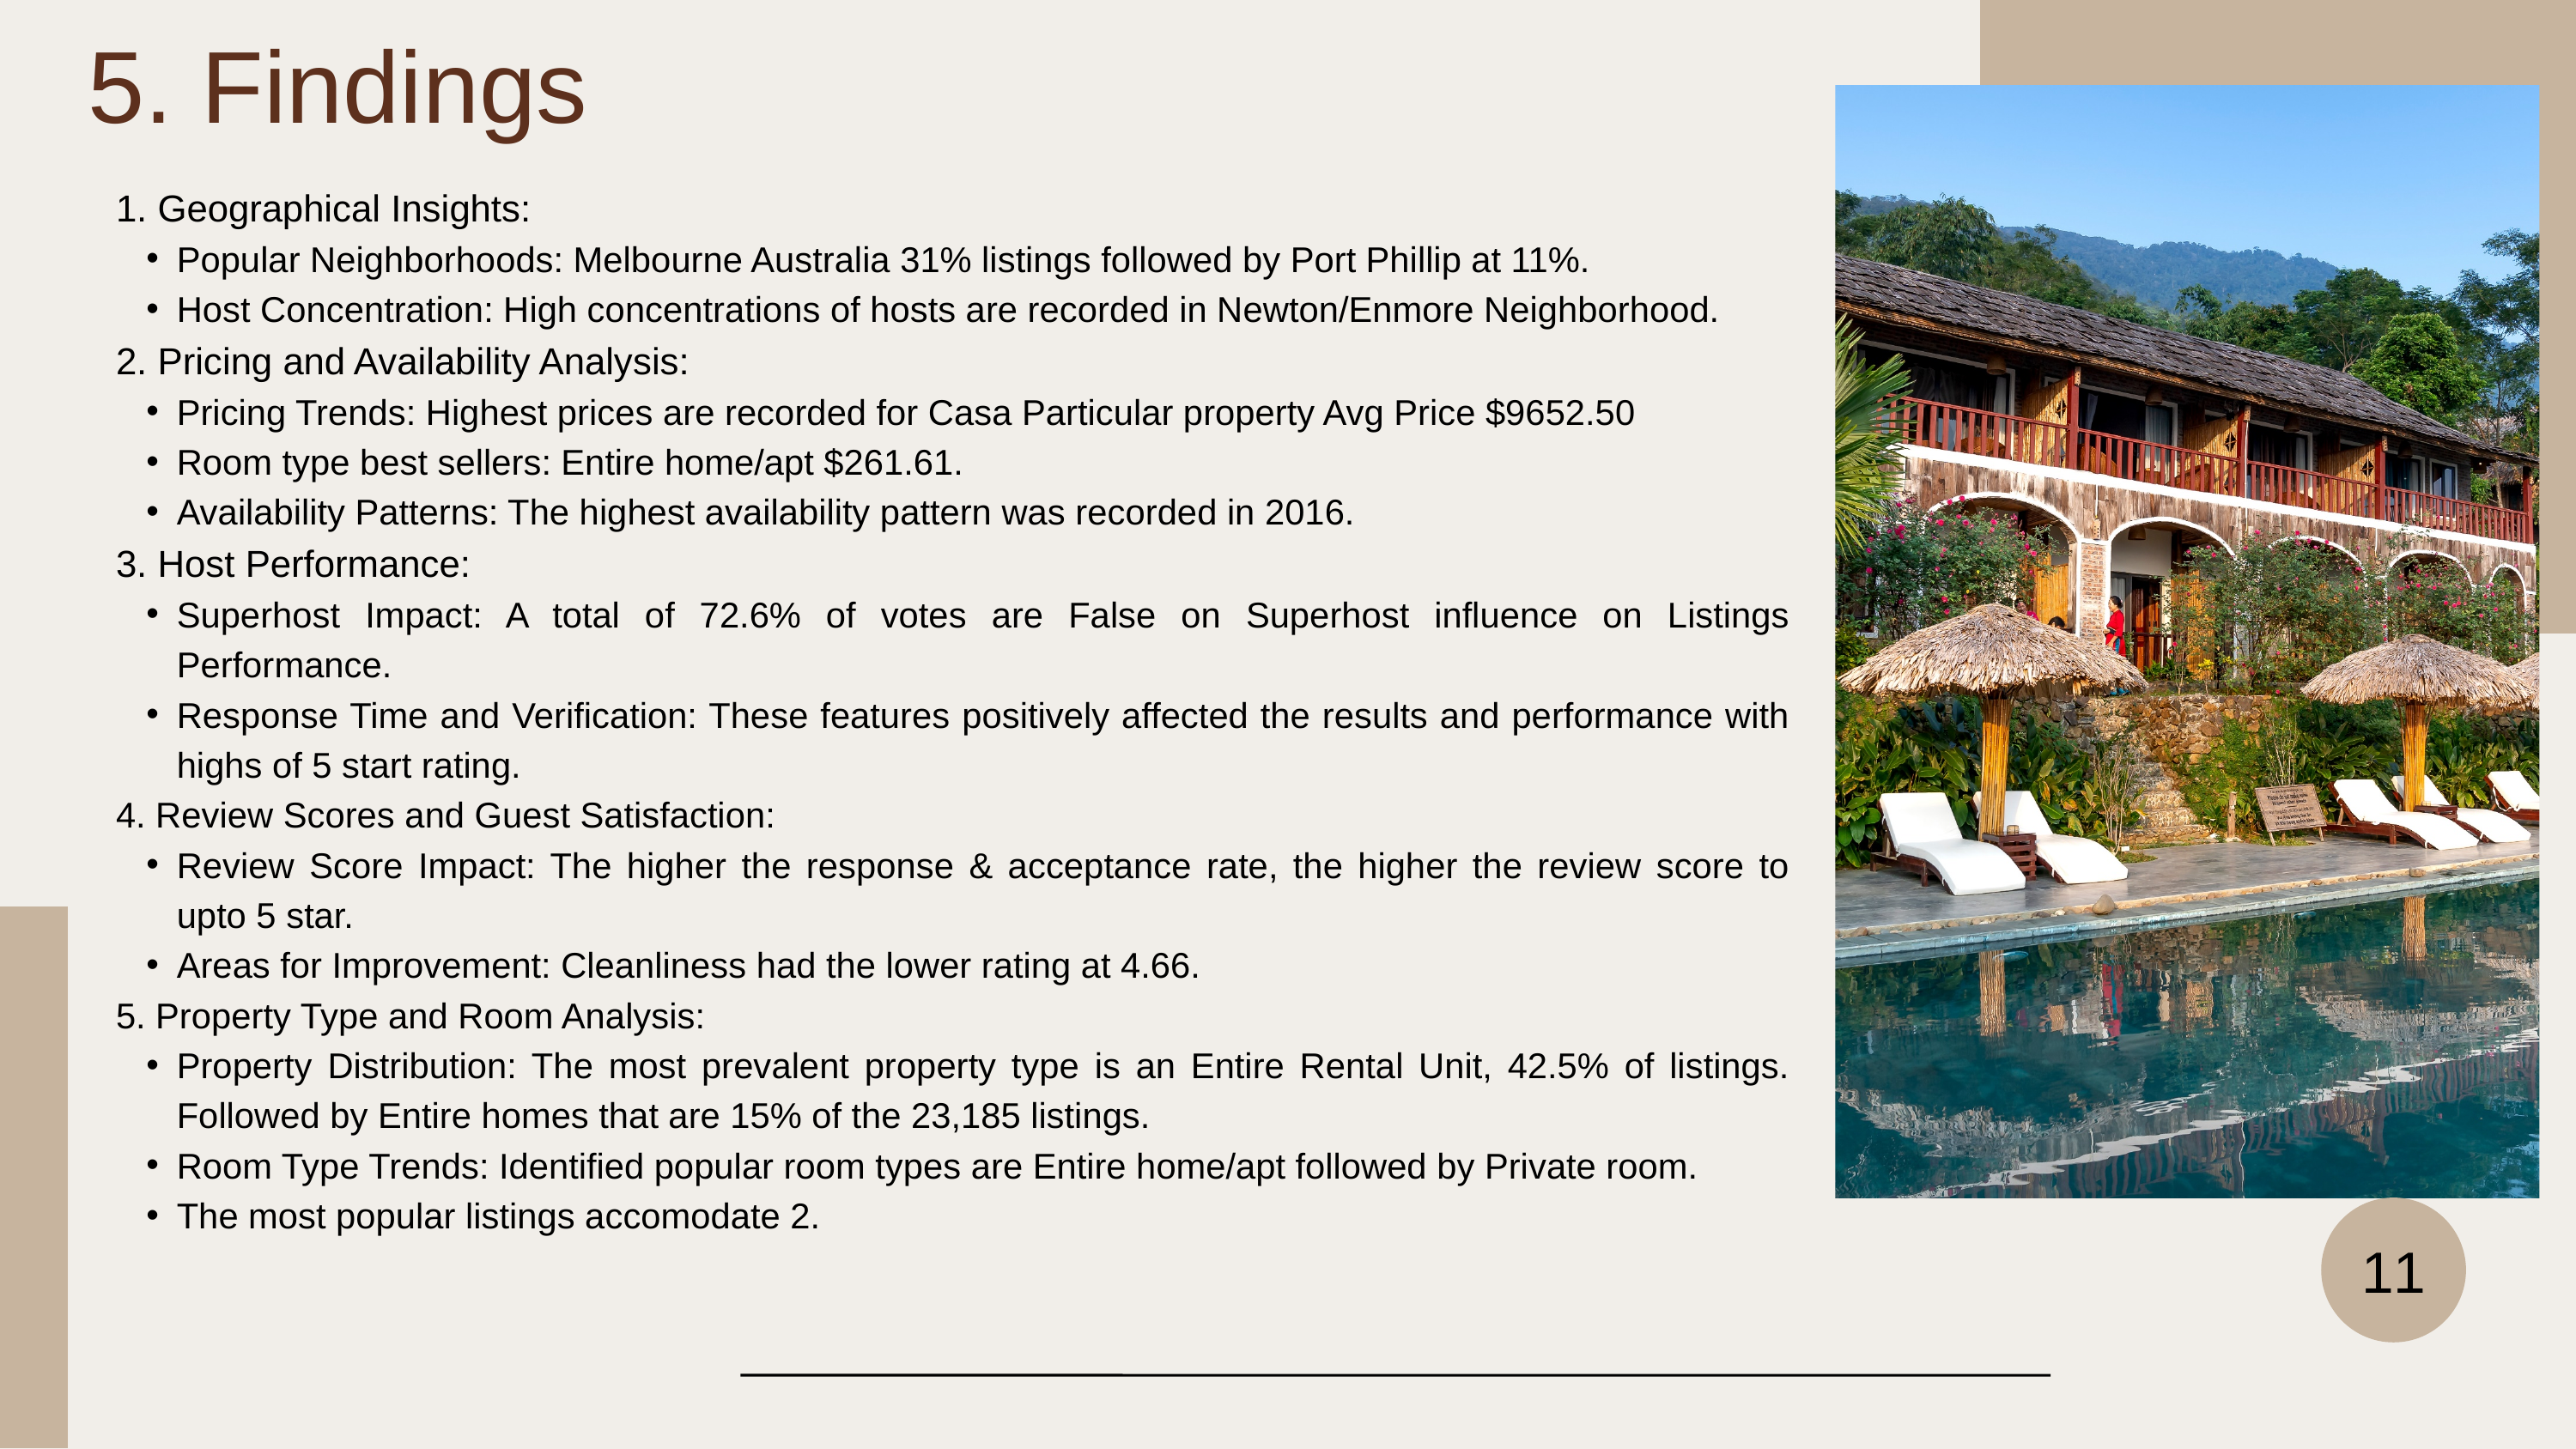

5. Findings

1. Geographical Insights:
Popular Neighborhoods: Melbourne Australia 31% listings followed by Port Phillip at 11%.
Host Concentration: High concentrations of hosts are recorded in Newton/Enmore Neighborhood.
2. Pricing and Availability Analysis:
Pricing Trends: Highest prices are recorded for Casa Particular property Avg Price $9652.50
Room type best sellers: Entire home/apt $261.61.
Availability Patterns: The highest availability pattern was recorded in 2016.
3. Host Performance:
Superhost Impact: A total of 72.6% of votes are False on Superhost influence on Listings Performance.
Response Time and Verification: These features positively affected the results and performance with highs of 5 start rating.
4. Review Scores and Guest Satisfaction:
Review Score Impact: The higher the response & acceptance rate, the higher the review score to upto 5 star.
Areas for Improvement: Cleanliness had the lower rating at 4.66.
5. Property Type and Room Analysis:
Property Distribution: The most prevalent property type is an Entire Rental Unit, 42.5% of listings. Followed by Entire homes that are 15% of the 23,185 listings.
Room Type Trends: Identified popular room types are Entire home/apt followed by Private room.
The most popular listings accomodate 2.

11